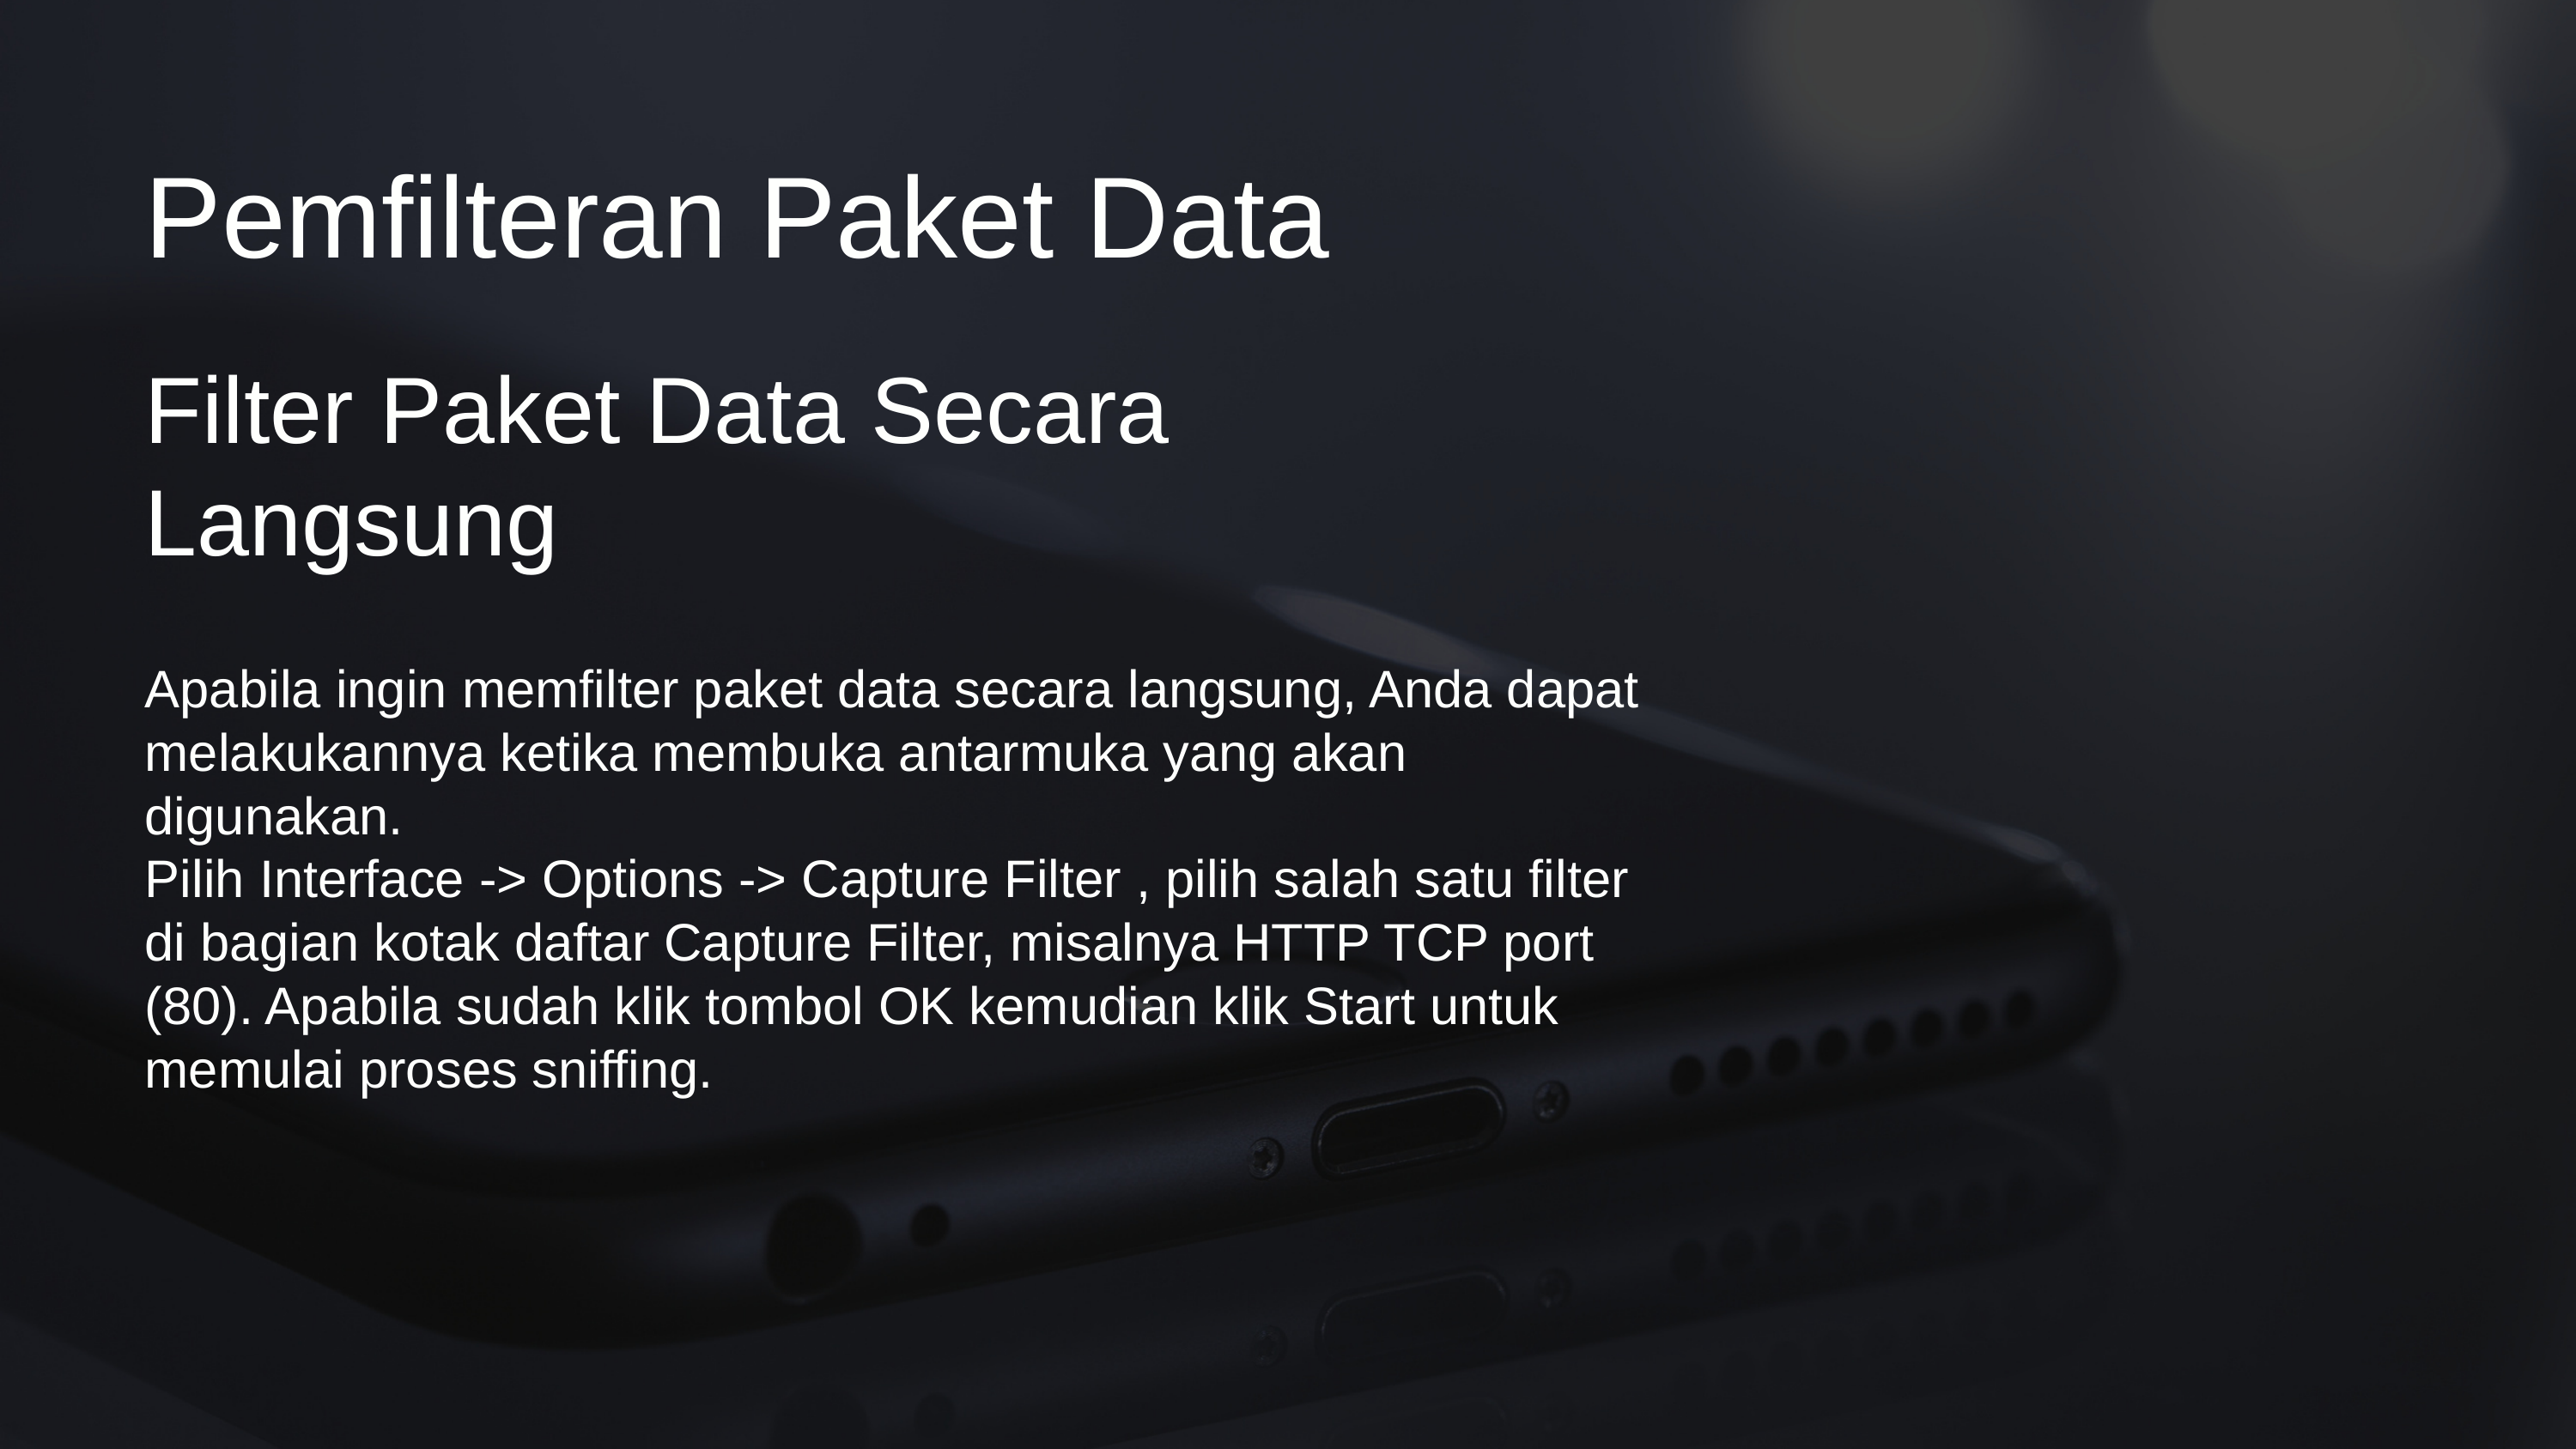

Pemfilteran Paket Data

Filter Paket Data Secara Langsung

Apabila ingin memfilter paket data secara langsung, Anda dapat melakukannya ketika membuka antarmuka yang akan digunakan.
Pilih Interface -> Options -> Capture Filter , pilih salah satu filter di bagian kotak daftar Capture Filter, misalnya HTTP TCP port (80). Apabila sudah klik tombol OK kemudian klik Start untuk memulai proses sniffing.